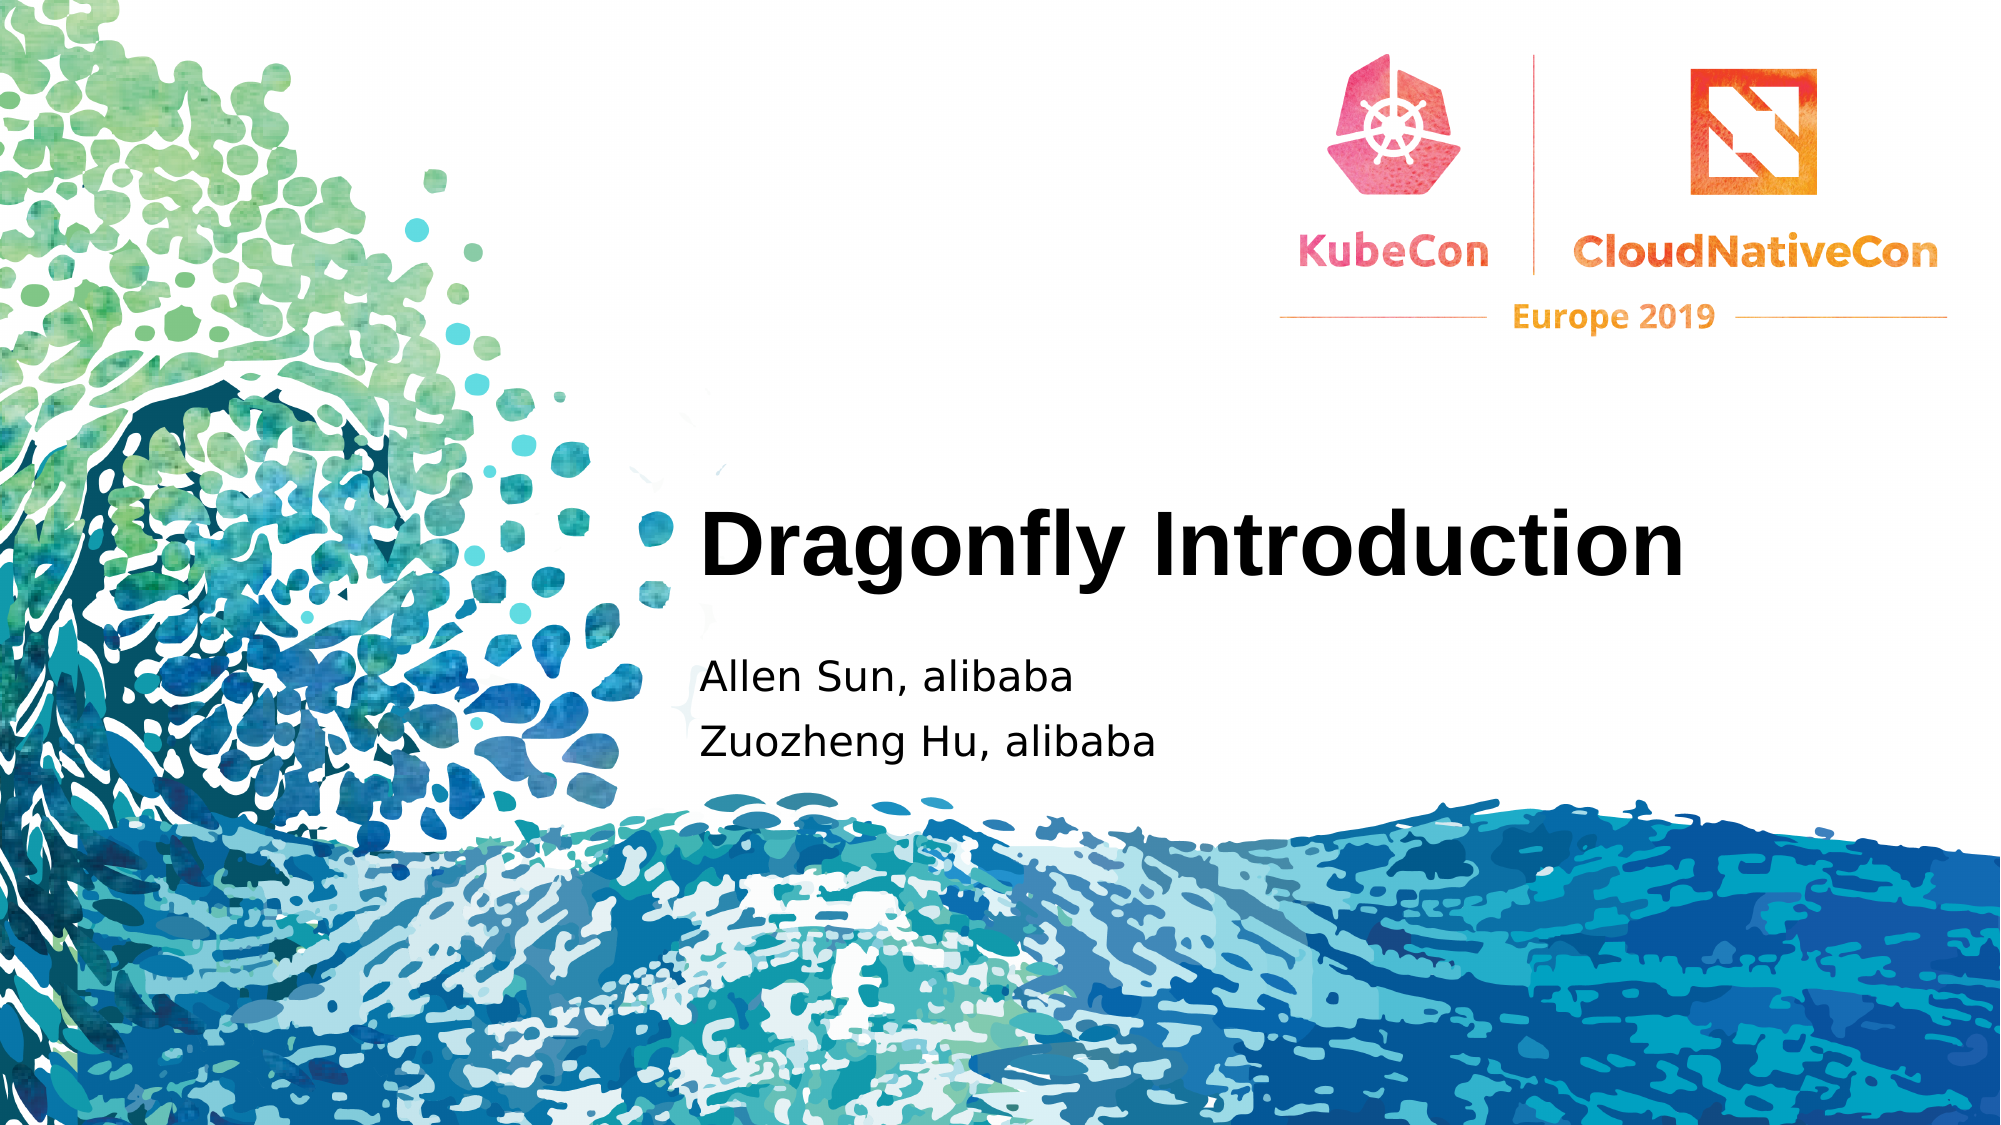

Dragonfly Introduction

Allen Sun, alibaba
Zuozheng Hu, alibaba